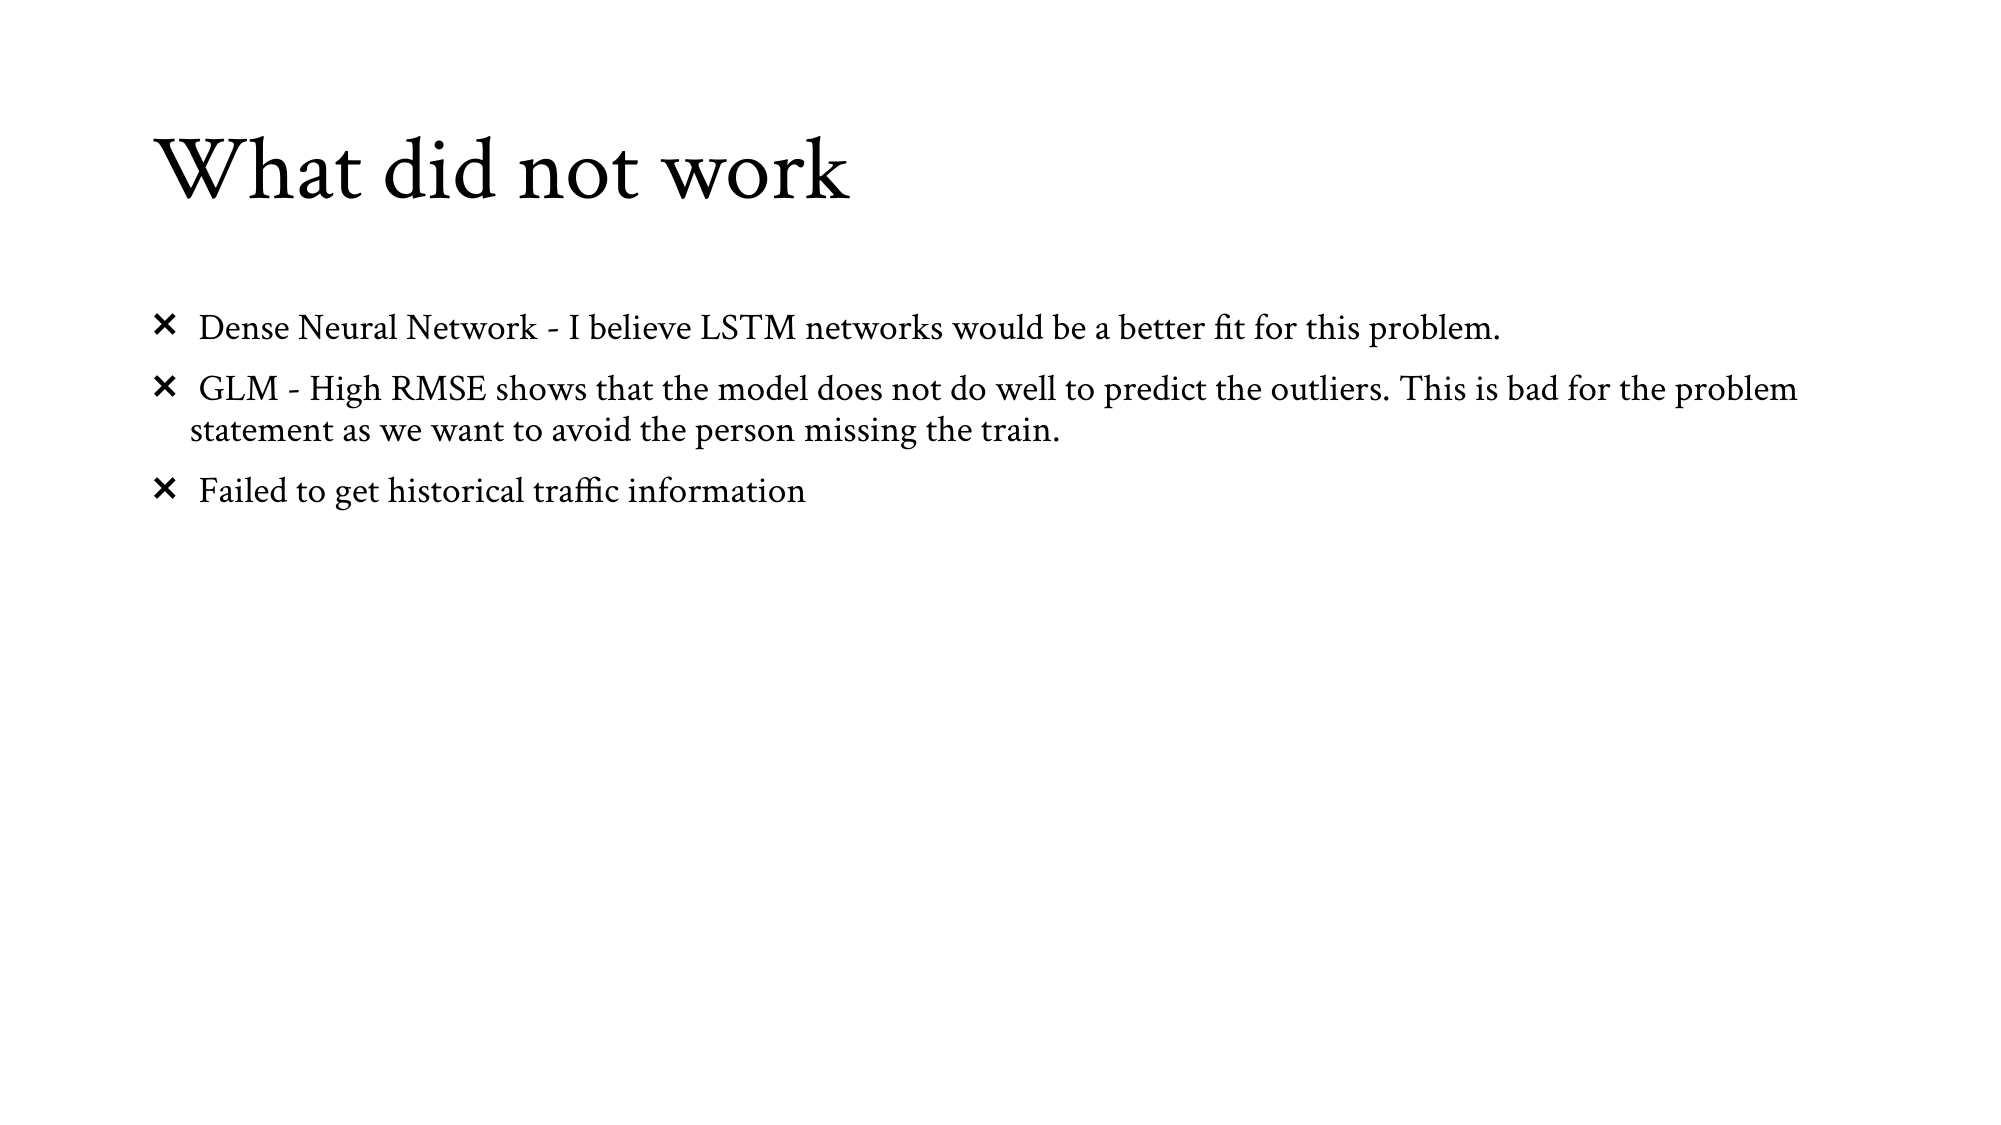

# What did not work
 Dense Neural Network - I believe LSTM networks would be a better fit for this problem.
 GLM - High RMSE shows that the model does not do well to predict the outliers. This is bad for the problem statement as we want to avoid the person missing the train.
 Failed to get historical traffic information